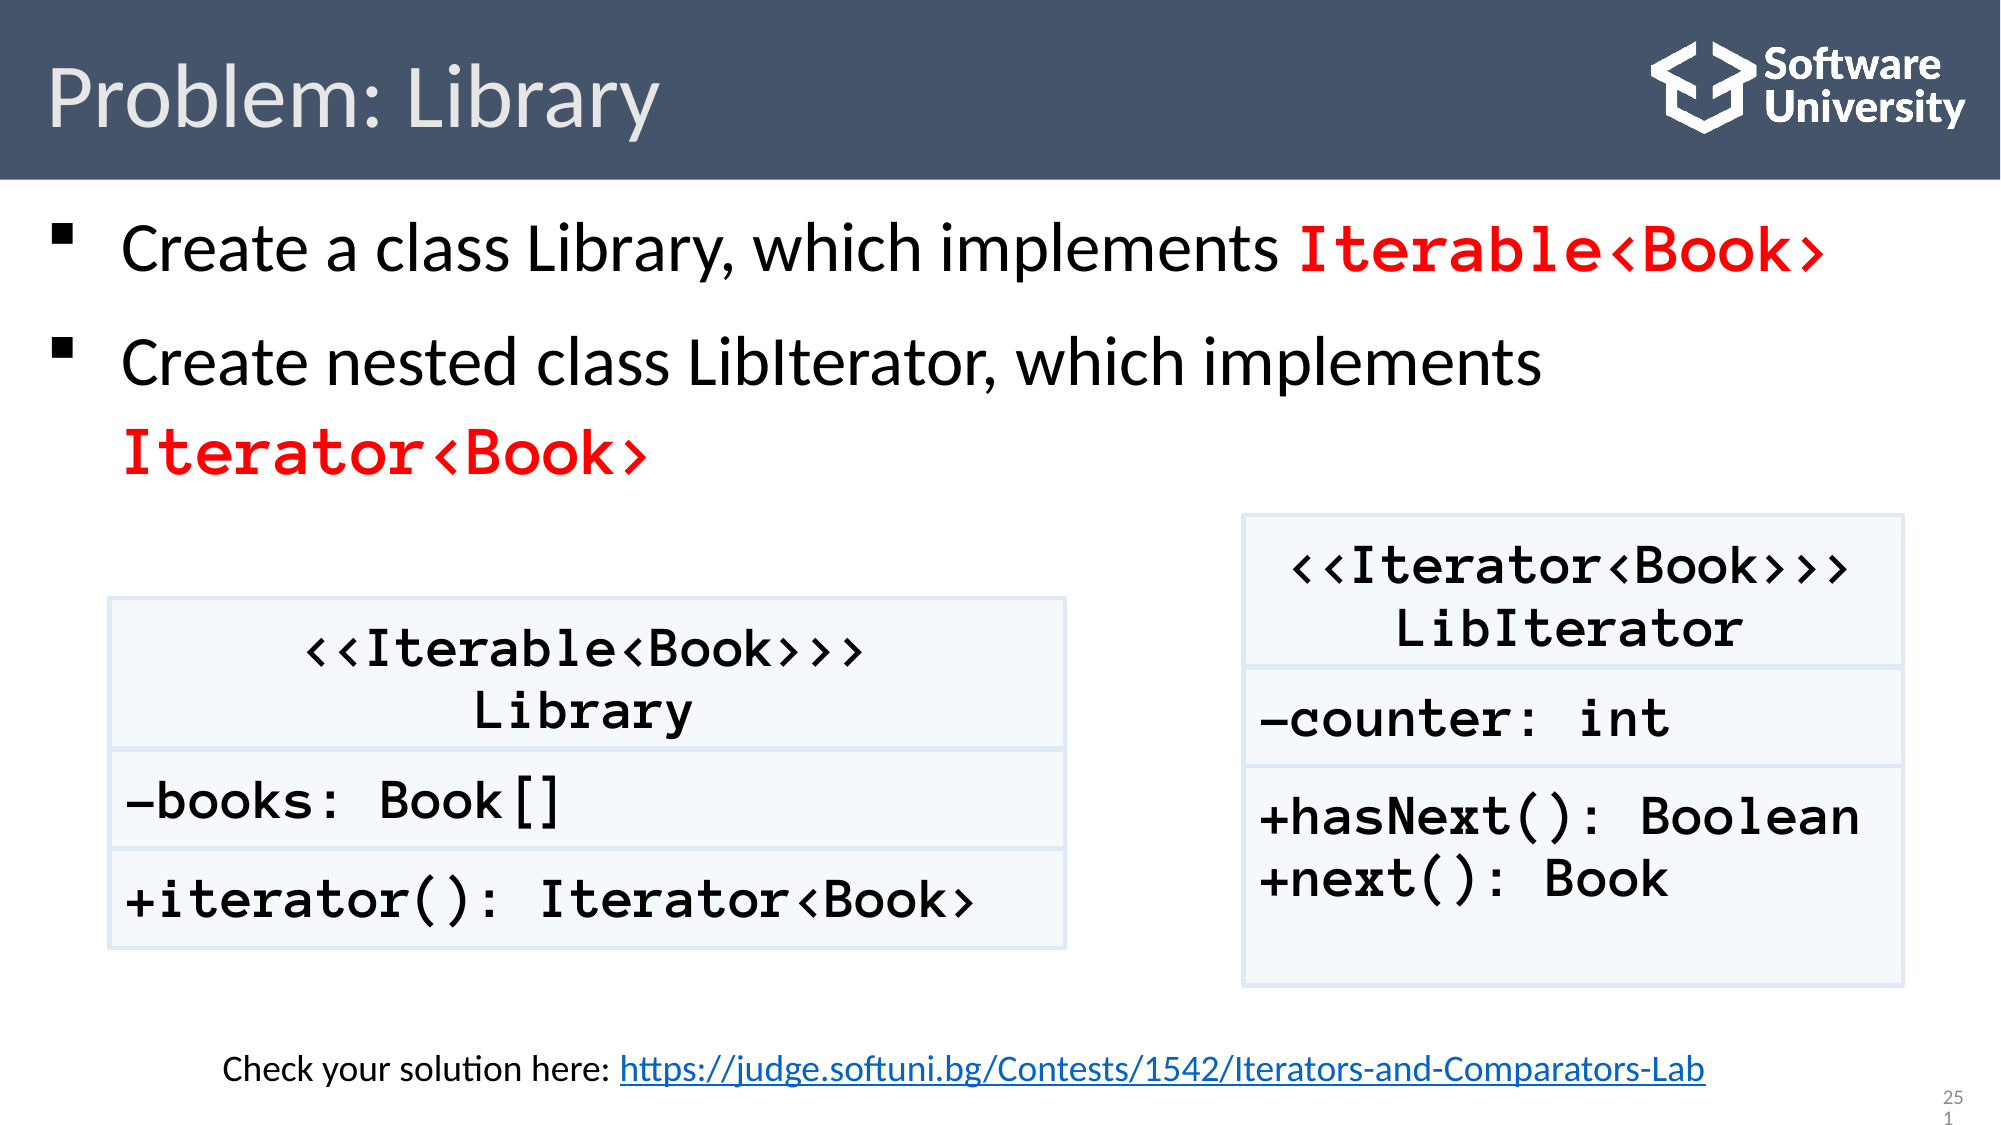

# Problem: Library
Create a class Library, which implements Iterable<Book>
Create nested class LibIterator, which implements
Iterator<Book>
<<Iterator<Book>>>
LibIterator
-counter: int
+hasNext(): Boolean
+next(): Book
<<Iterable<Book>>>
Library
-books: Book[]
+iterator(): Iterator<Book>
Check your solution here: https://judge.softuni.bg/Contests/1542/Iterators-and-Comparators-Lab
251